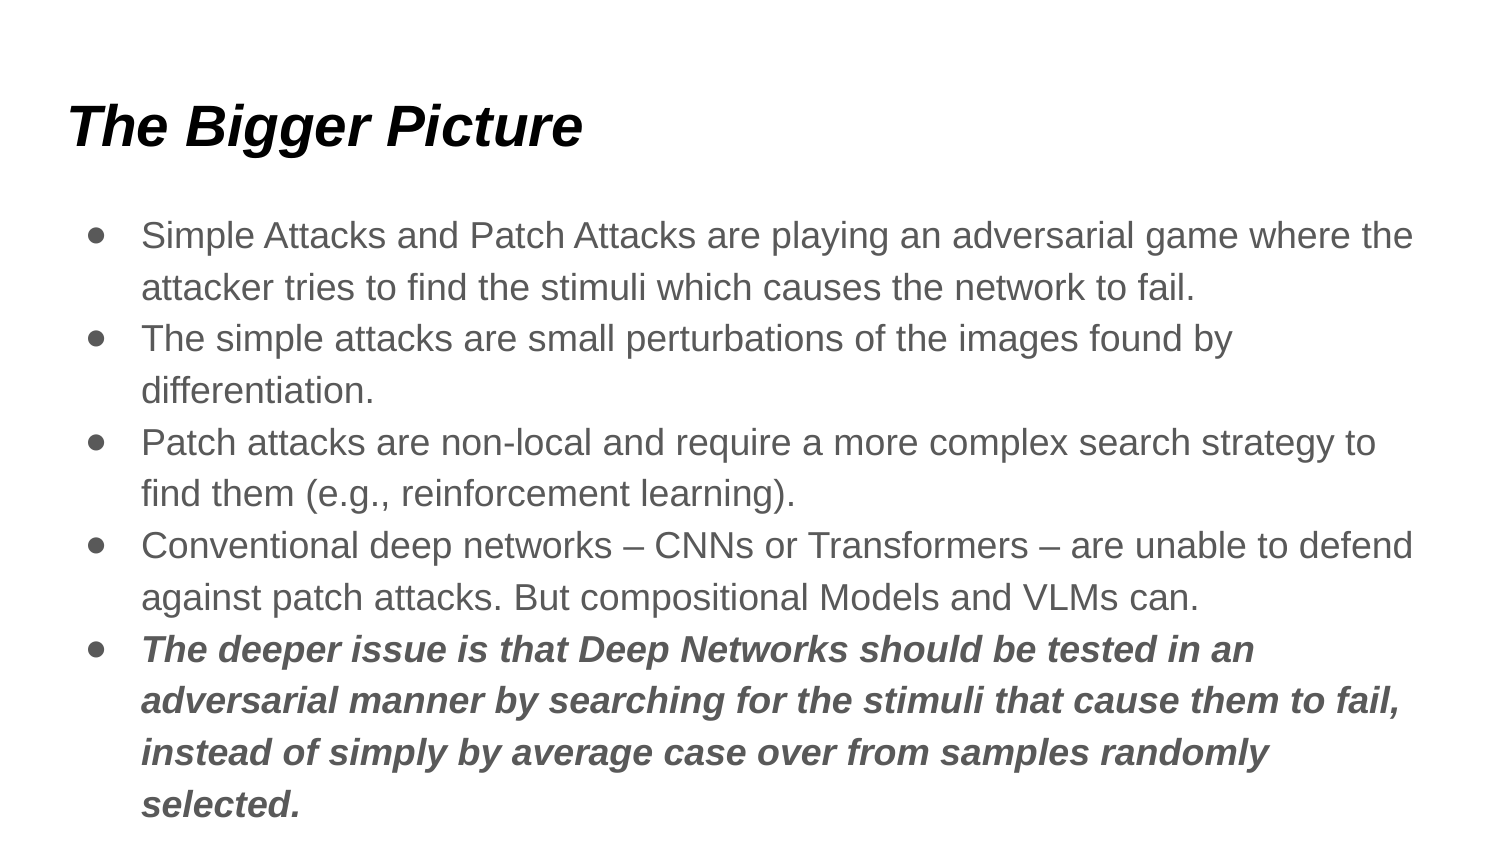

# The Bigger Picture
Simple Attacks and Patch Attacks are playing an adversarial game where the attacker tries to find the stimuli which causes the network to fail.
The simple attacks are small perturbations of the images found by differentiation.
Patch attacks are non-local and require a more complex search strategy to find them (e.g., reinforcement learning).
Conventional deep networks – CNNs or Transformers – are unable to defend against patch attacks. But compositional Models and VLMs can.
The deeper issue is that Deep Networks should be tested in an adversarial manner by searching for the stimuli that cause them to fail, instead of simply by average case over from samples randomly selected.